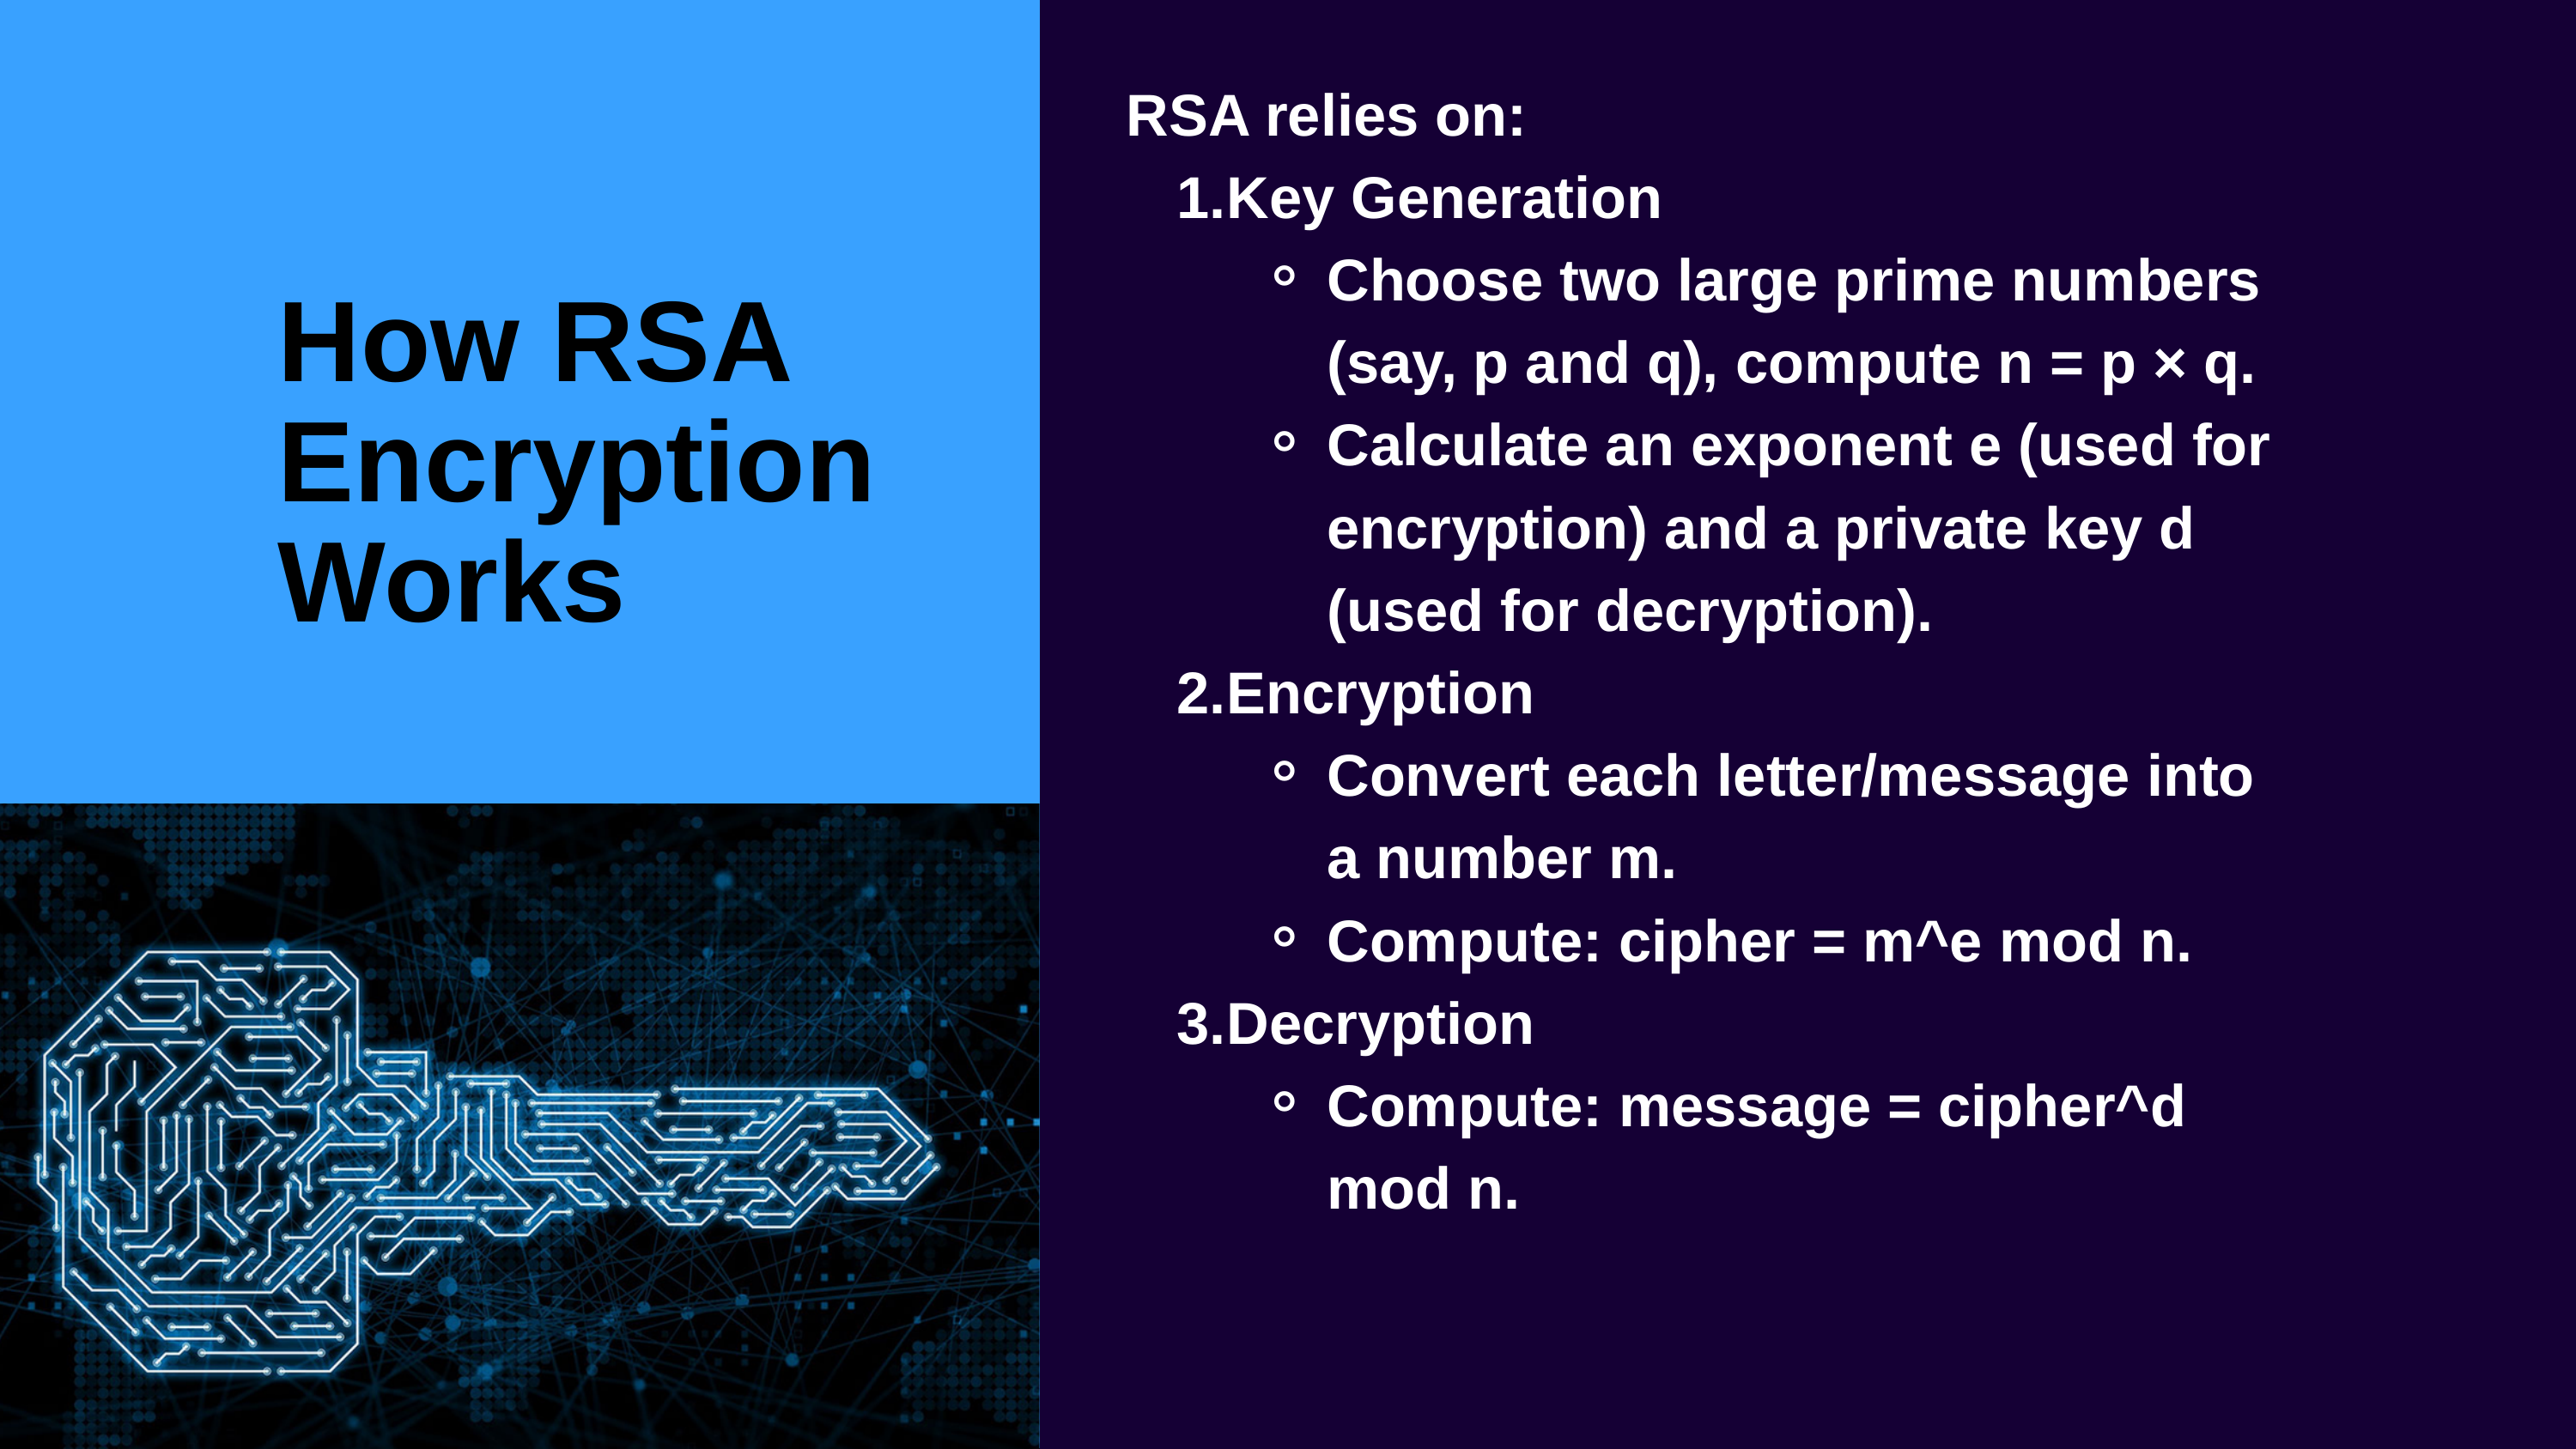

RSA relies on:
Key Generation
Choose two large prime numbers (say, p and q), compute n = p × q.
Calculate an exponent e (used for encryption) and a private key d (used for decryption).
Encryption
Convert each letter/message into a number m.
Compute: cipher = m^e mod n.
Decryption
Compute: message = cipher^d mod n.

How RSA Encryption Works